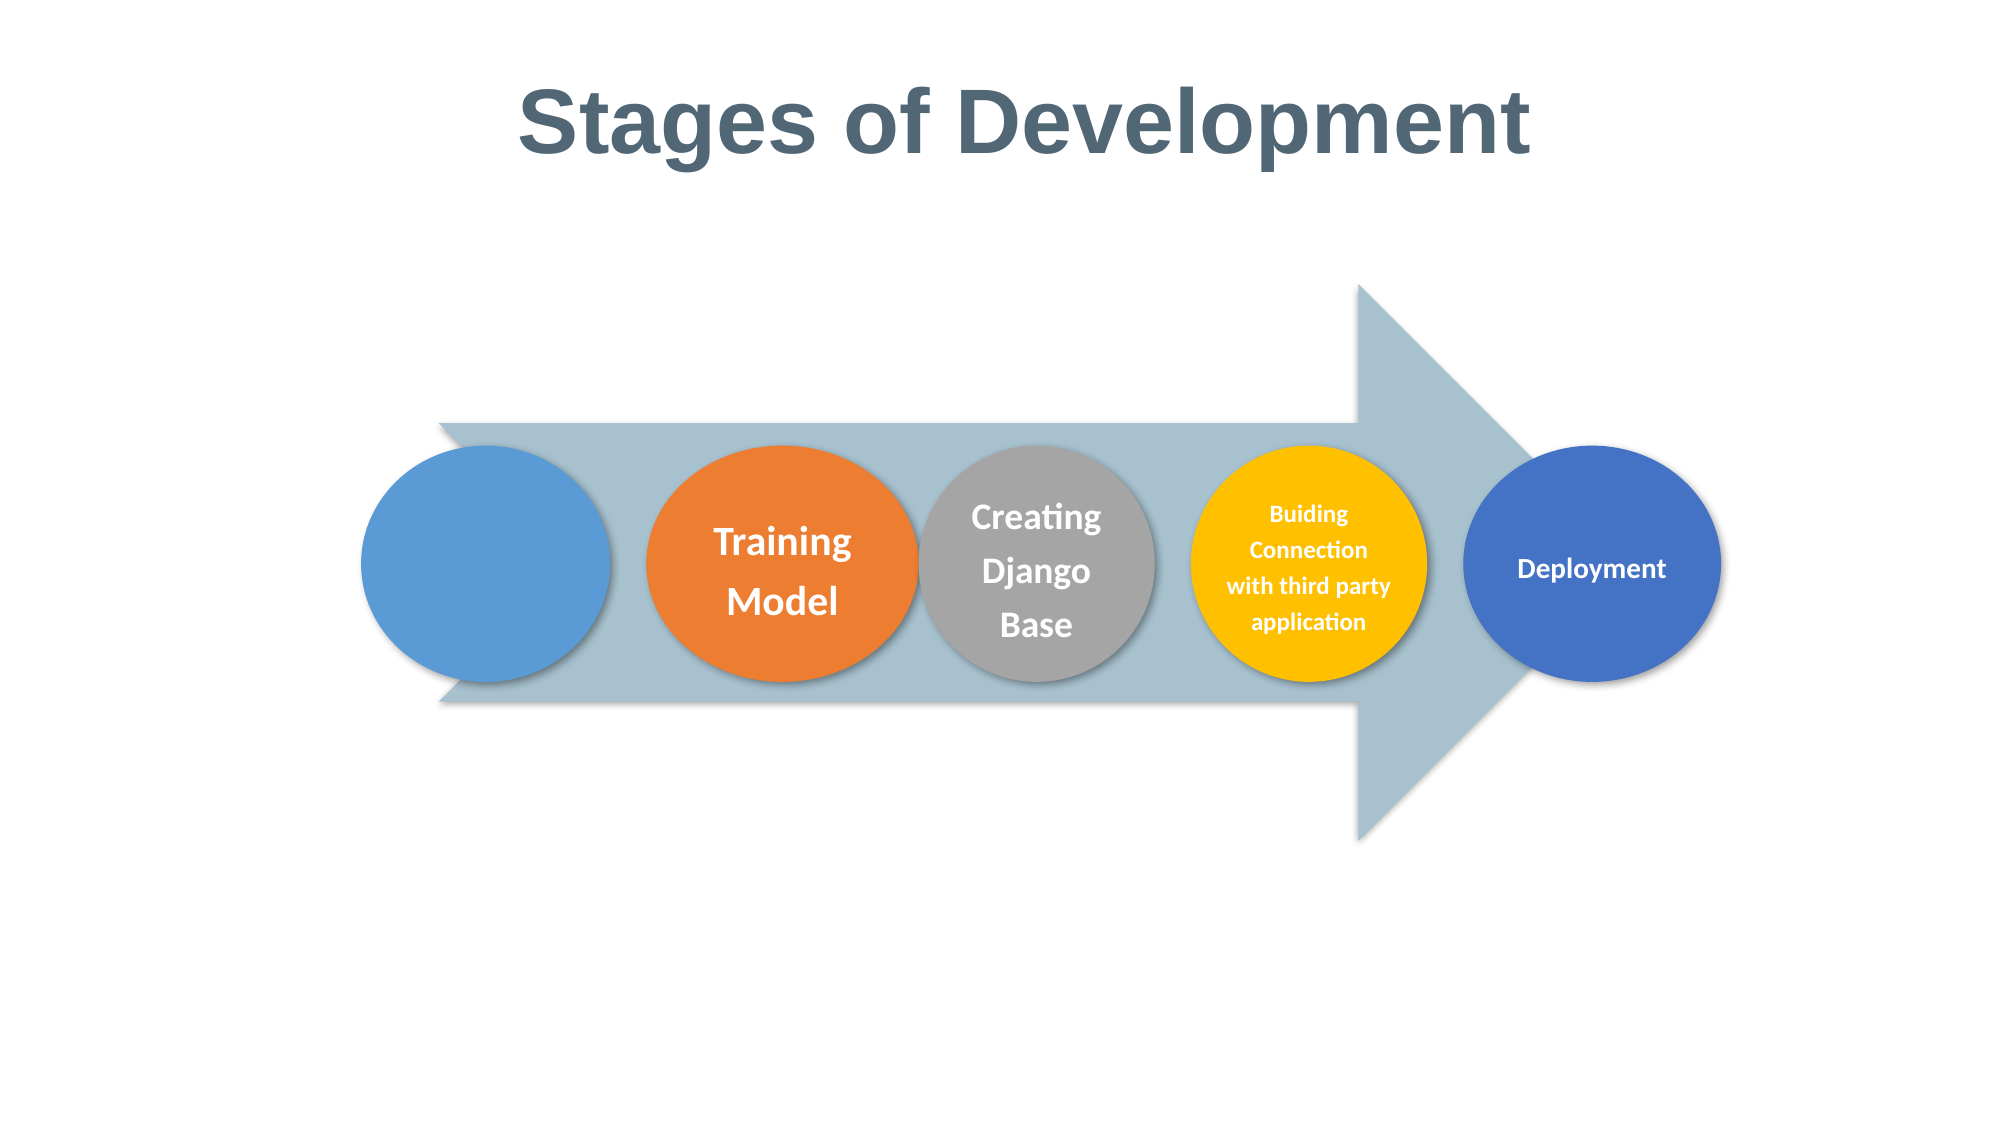

Stages of Development

Creating Frontend
Training Model
Deployment
Creating Django Base
Buiding Connection with third party application